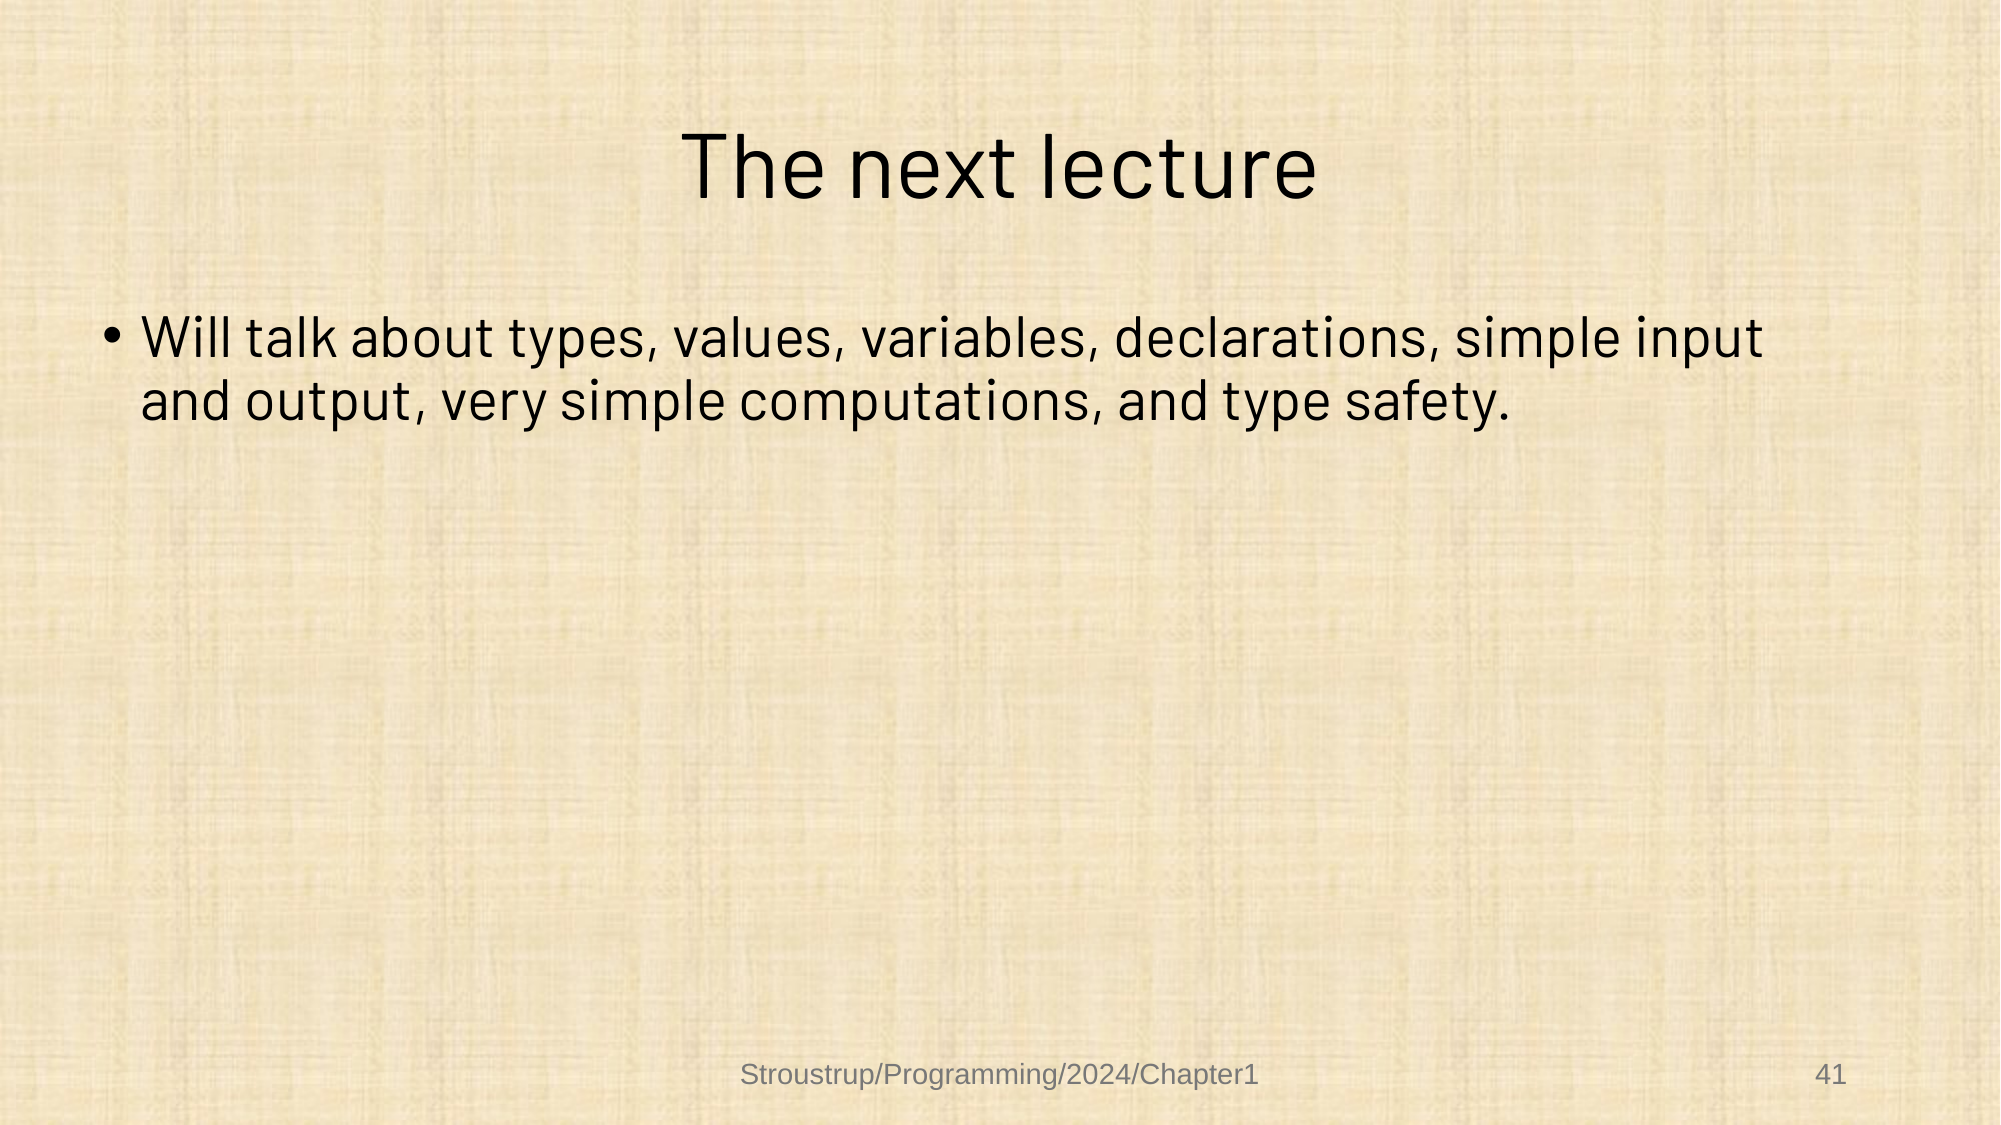

# The next lecture
Will talk about types, values, variables, declarations, simple input and output, very simple computations, and type safety.
Stroustrup/Programming/2024/Chapter1
41